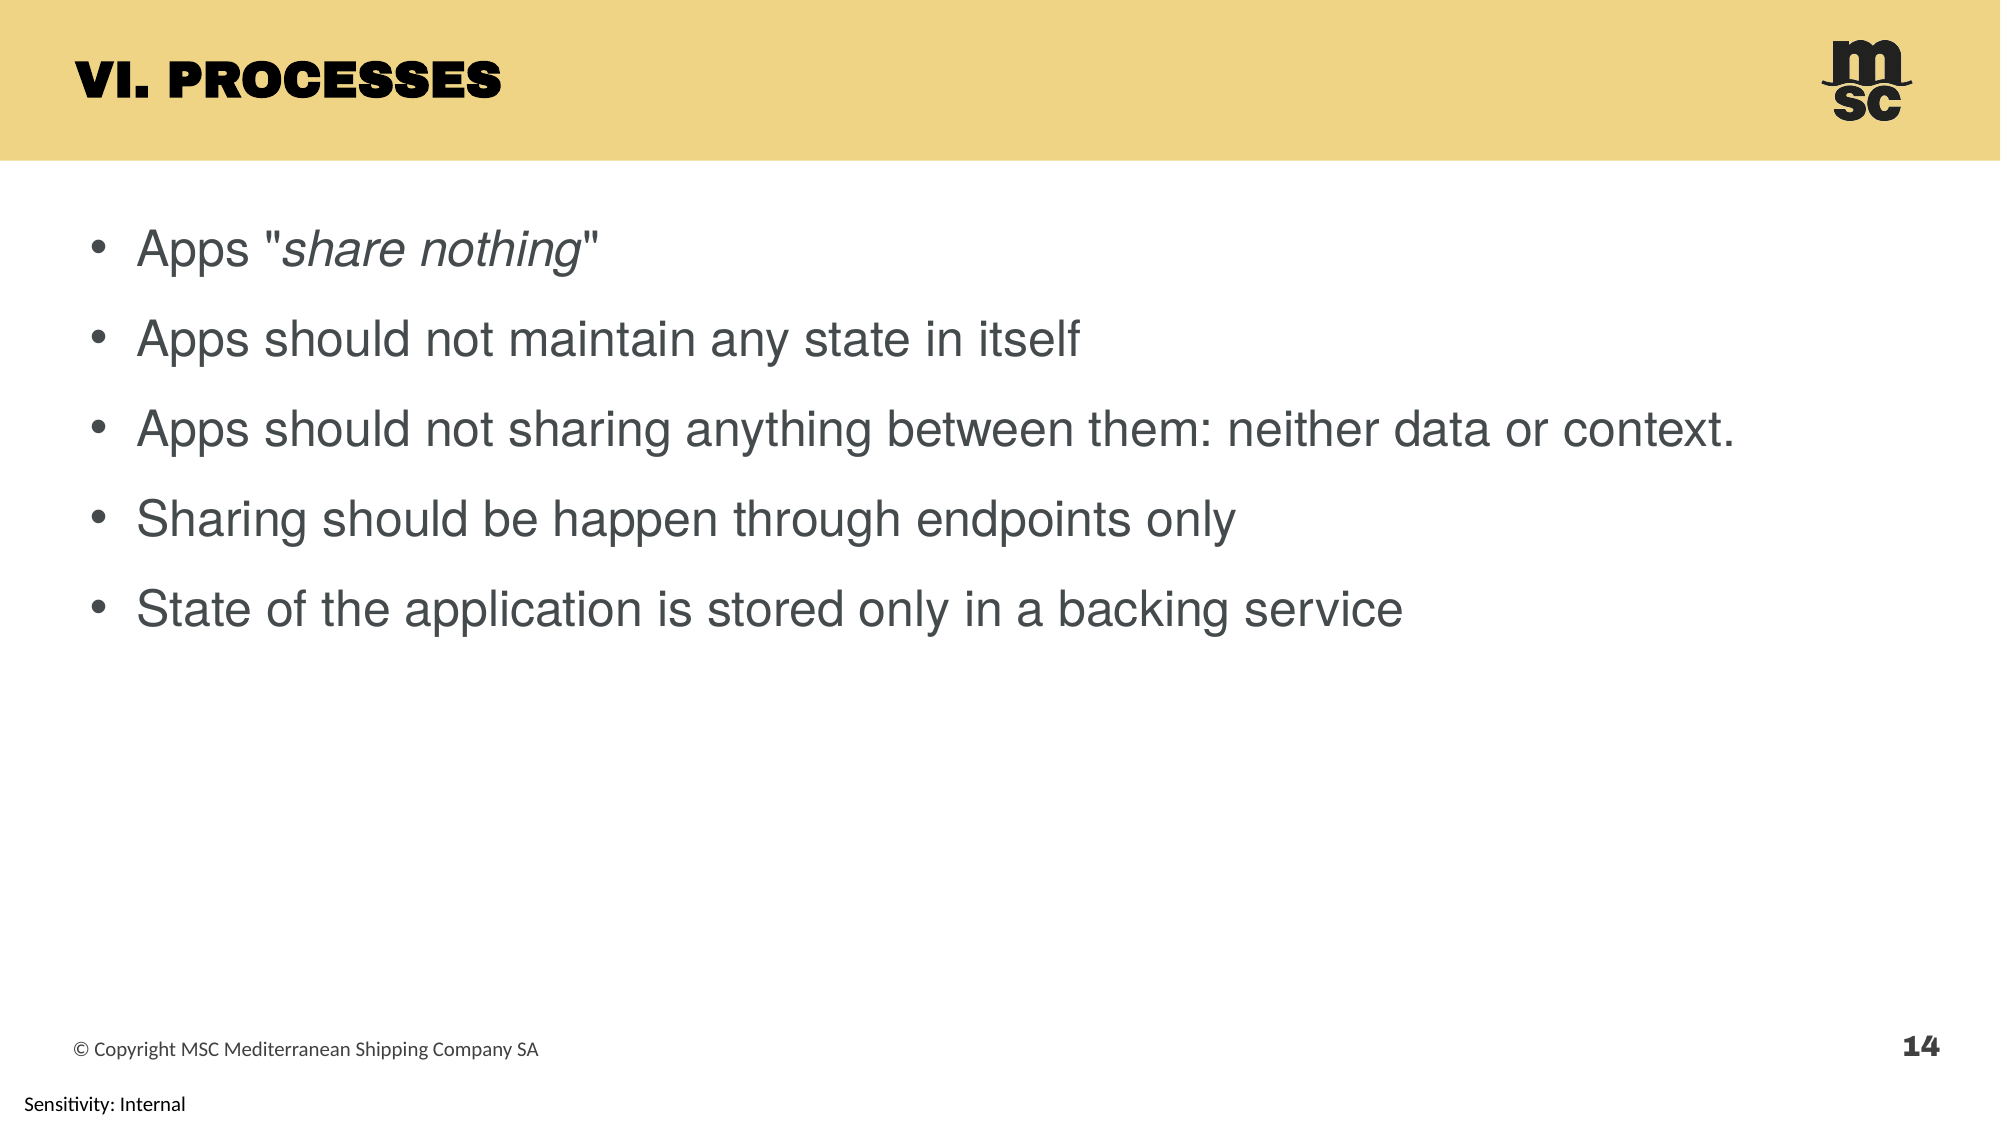

# VI. Processes
Apps "share nothing"
Apps should not maintain any state in itself
Apps should not sharing anything between them: neither data or context.
Sharing should be happen through endpoints only
State of the application is stored only in a backing service
14
© Copyright MSC Mediterranean Shipping Company SA